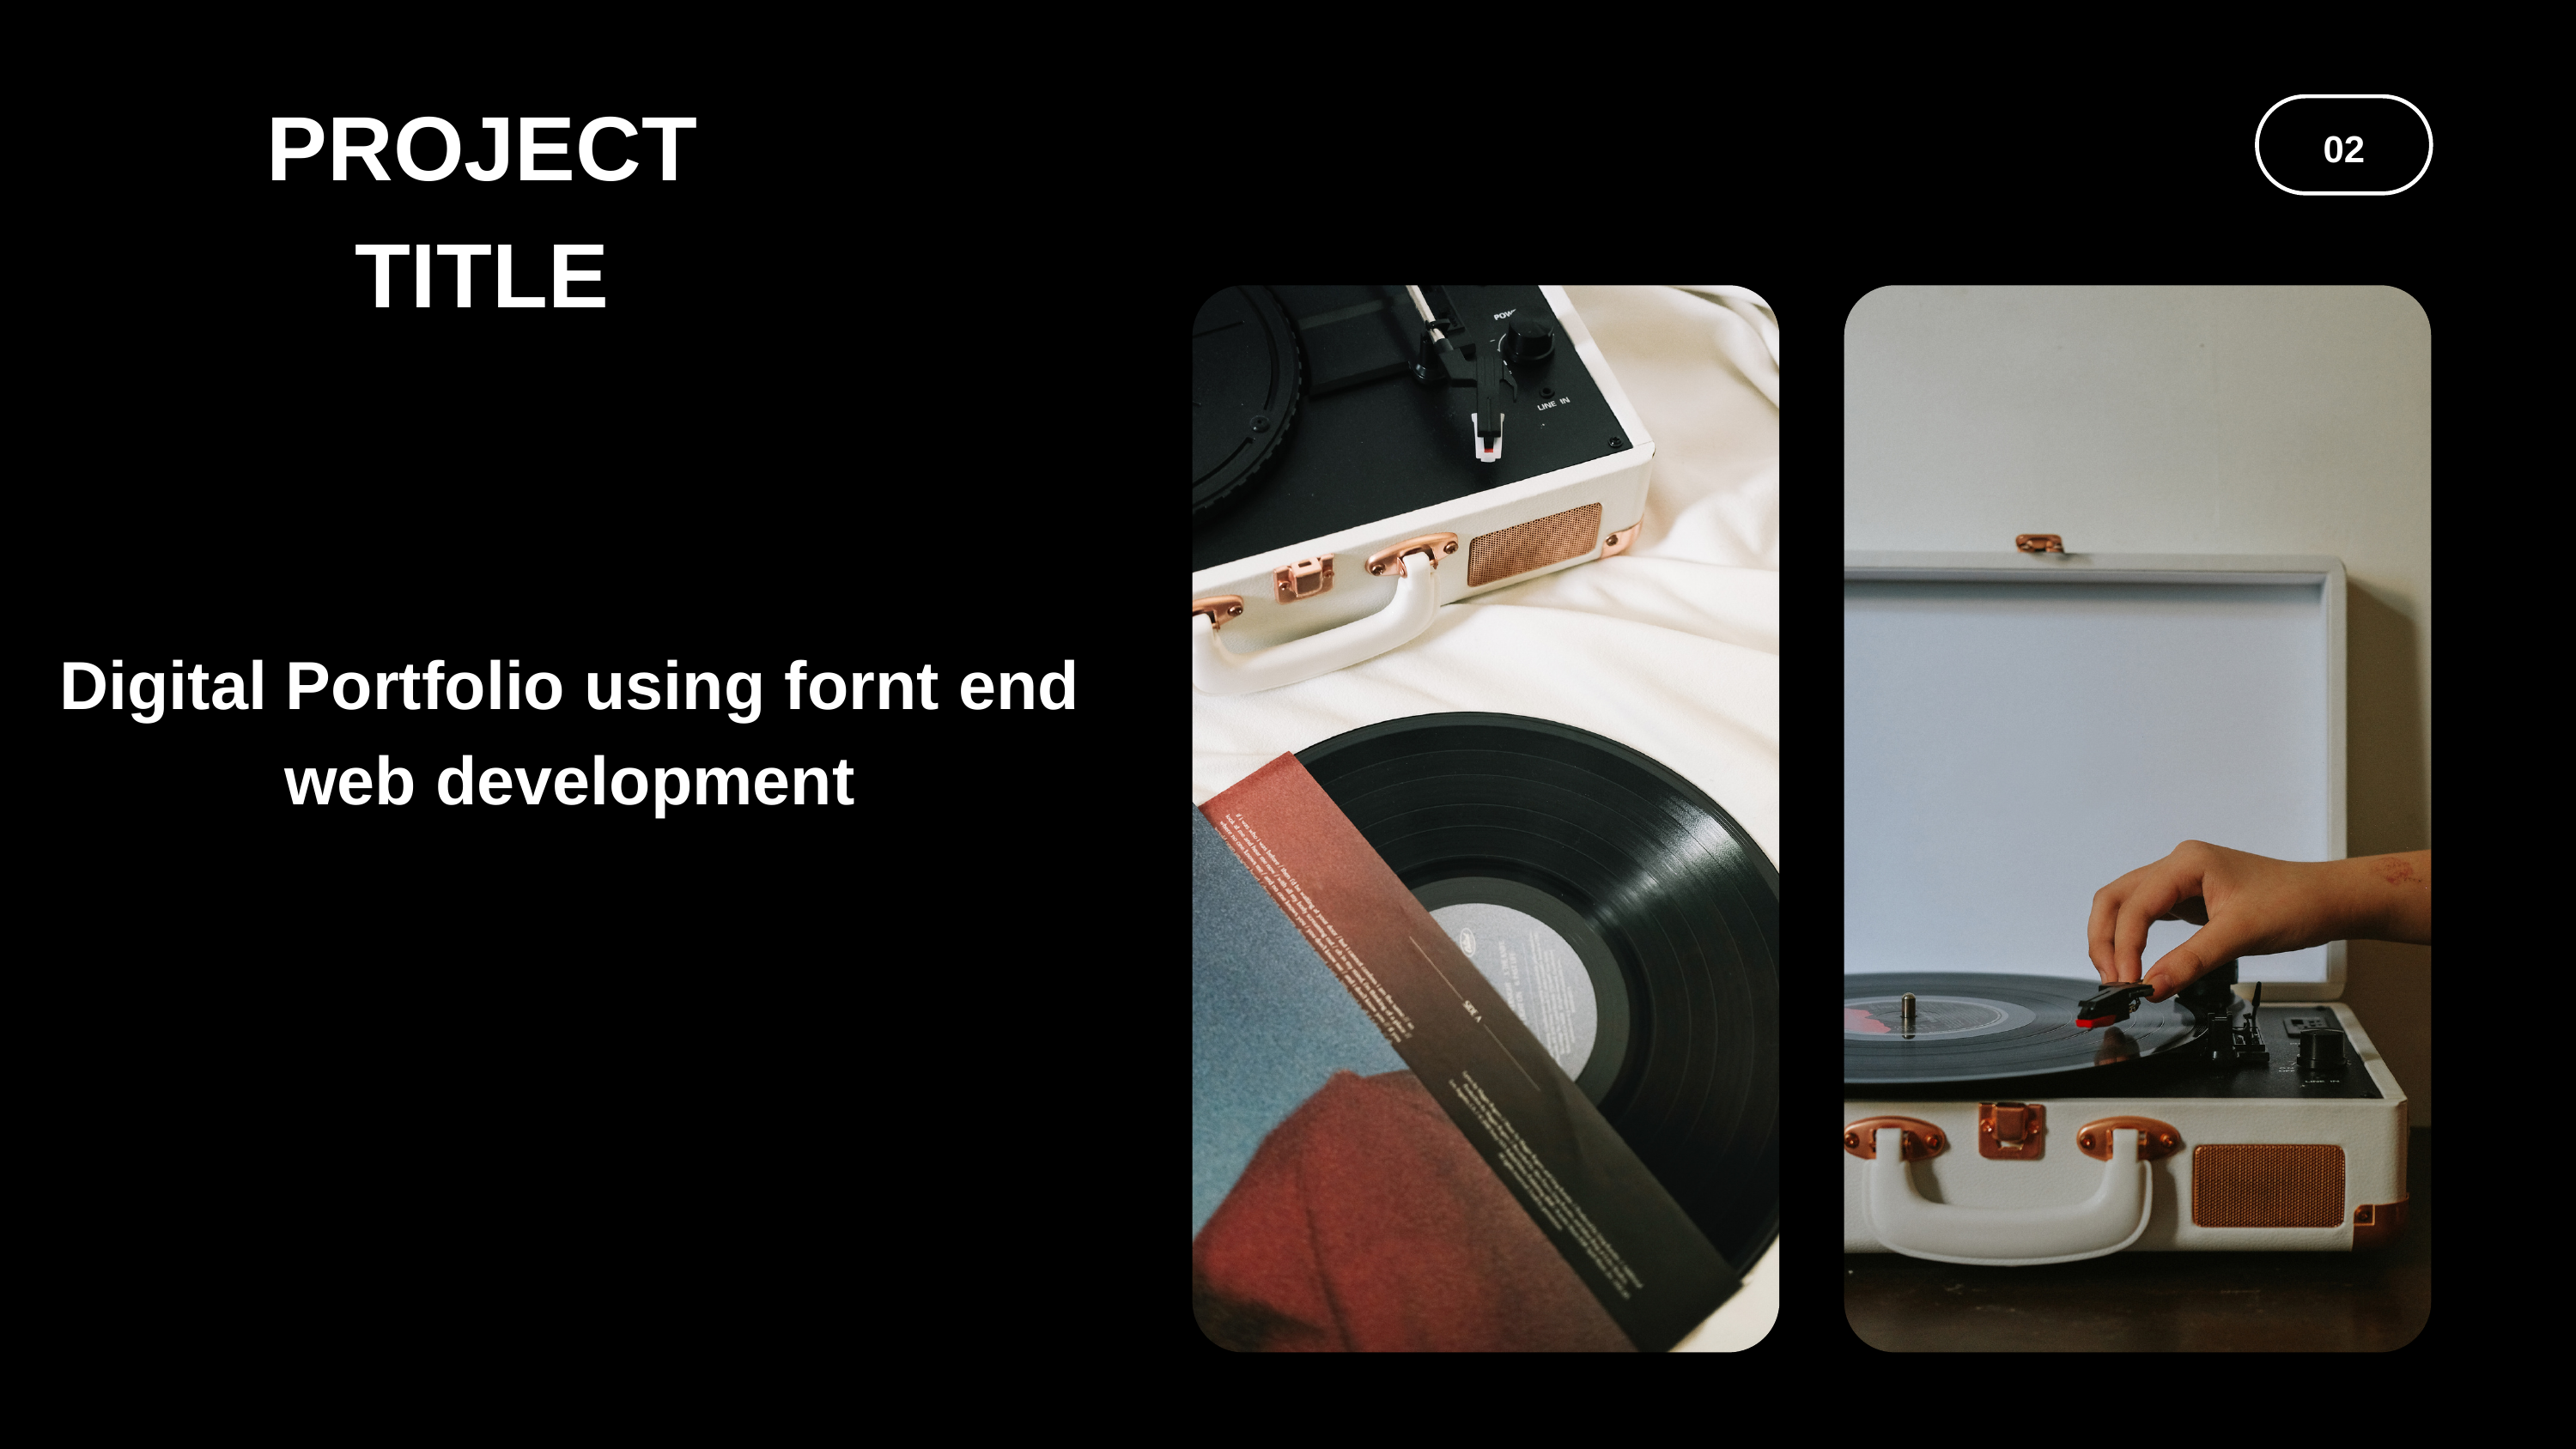

PROJECT TITLE

02

Digital Portfolio using fornt end web development